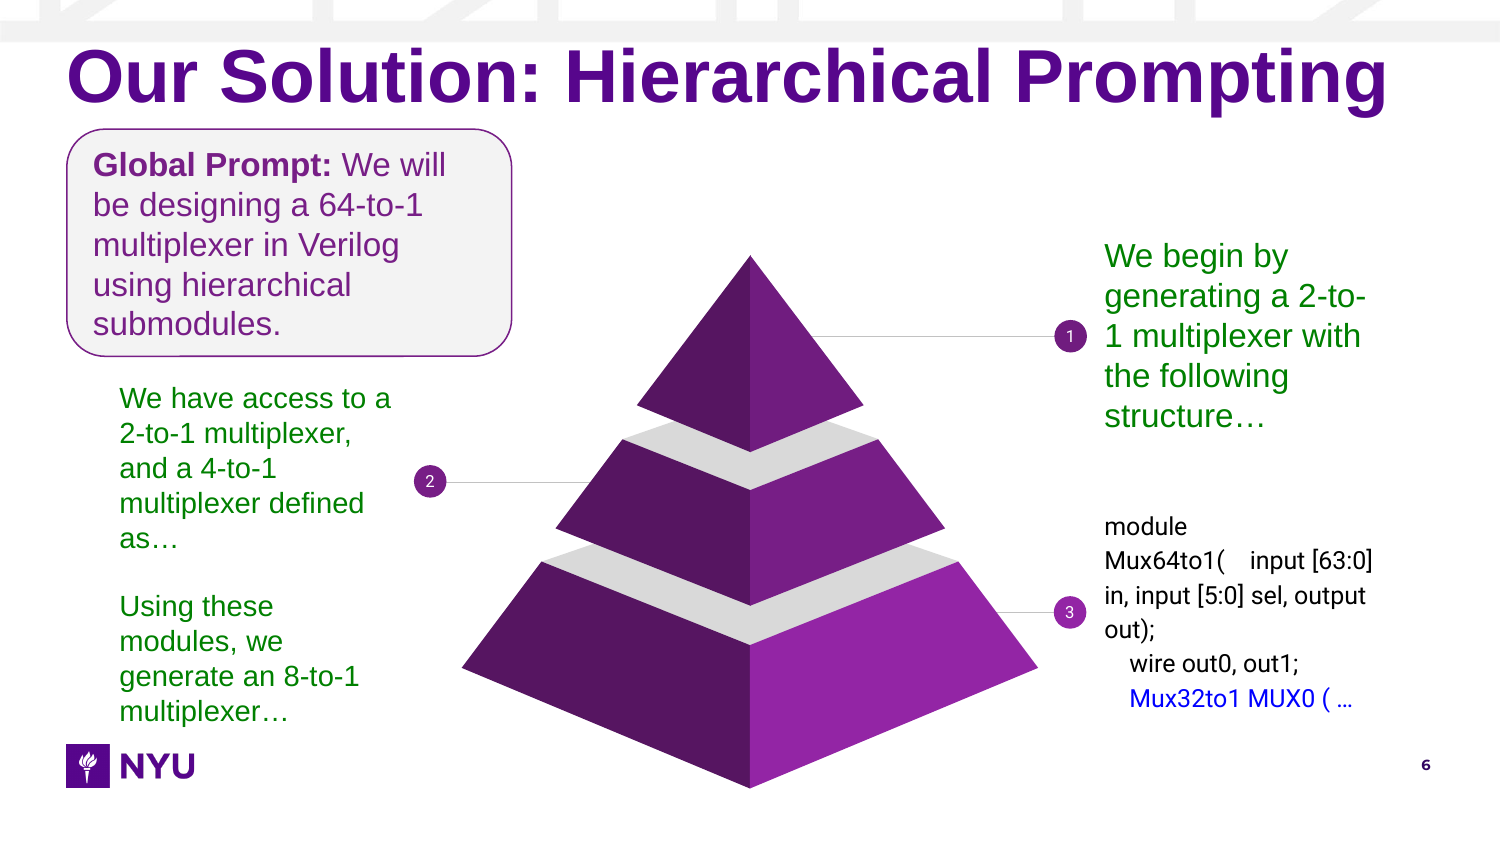

# Our Solution: Hierarchical Prompting
Global Prompt: We will be designing a 64-to-1 multiplexer in Verilog using hierarchical submodules.
We begin by generating a 2-to-1 multiplexer with the following structure…
1

We have access to a 2-to-1 multiplexer, and a 4-to-1 multiplexer defined as…
Using these modules, we generate an 8-to-1 multiplexer…
2

module Mux64to1(    input [63:0] in, input [5:0] sel, output out);
    wire out0, out1;
    Mux32to1 MUX0 ( …
3